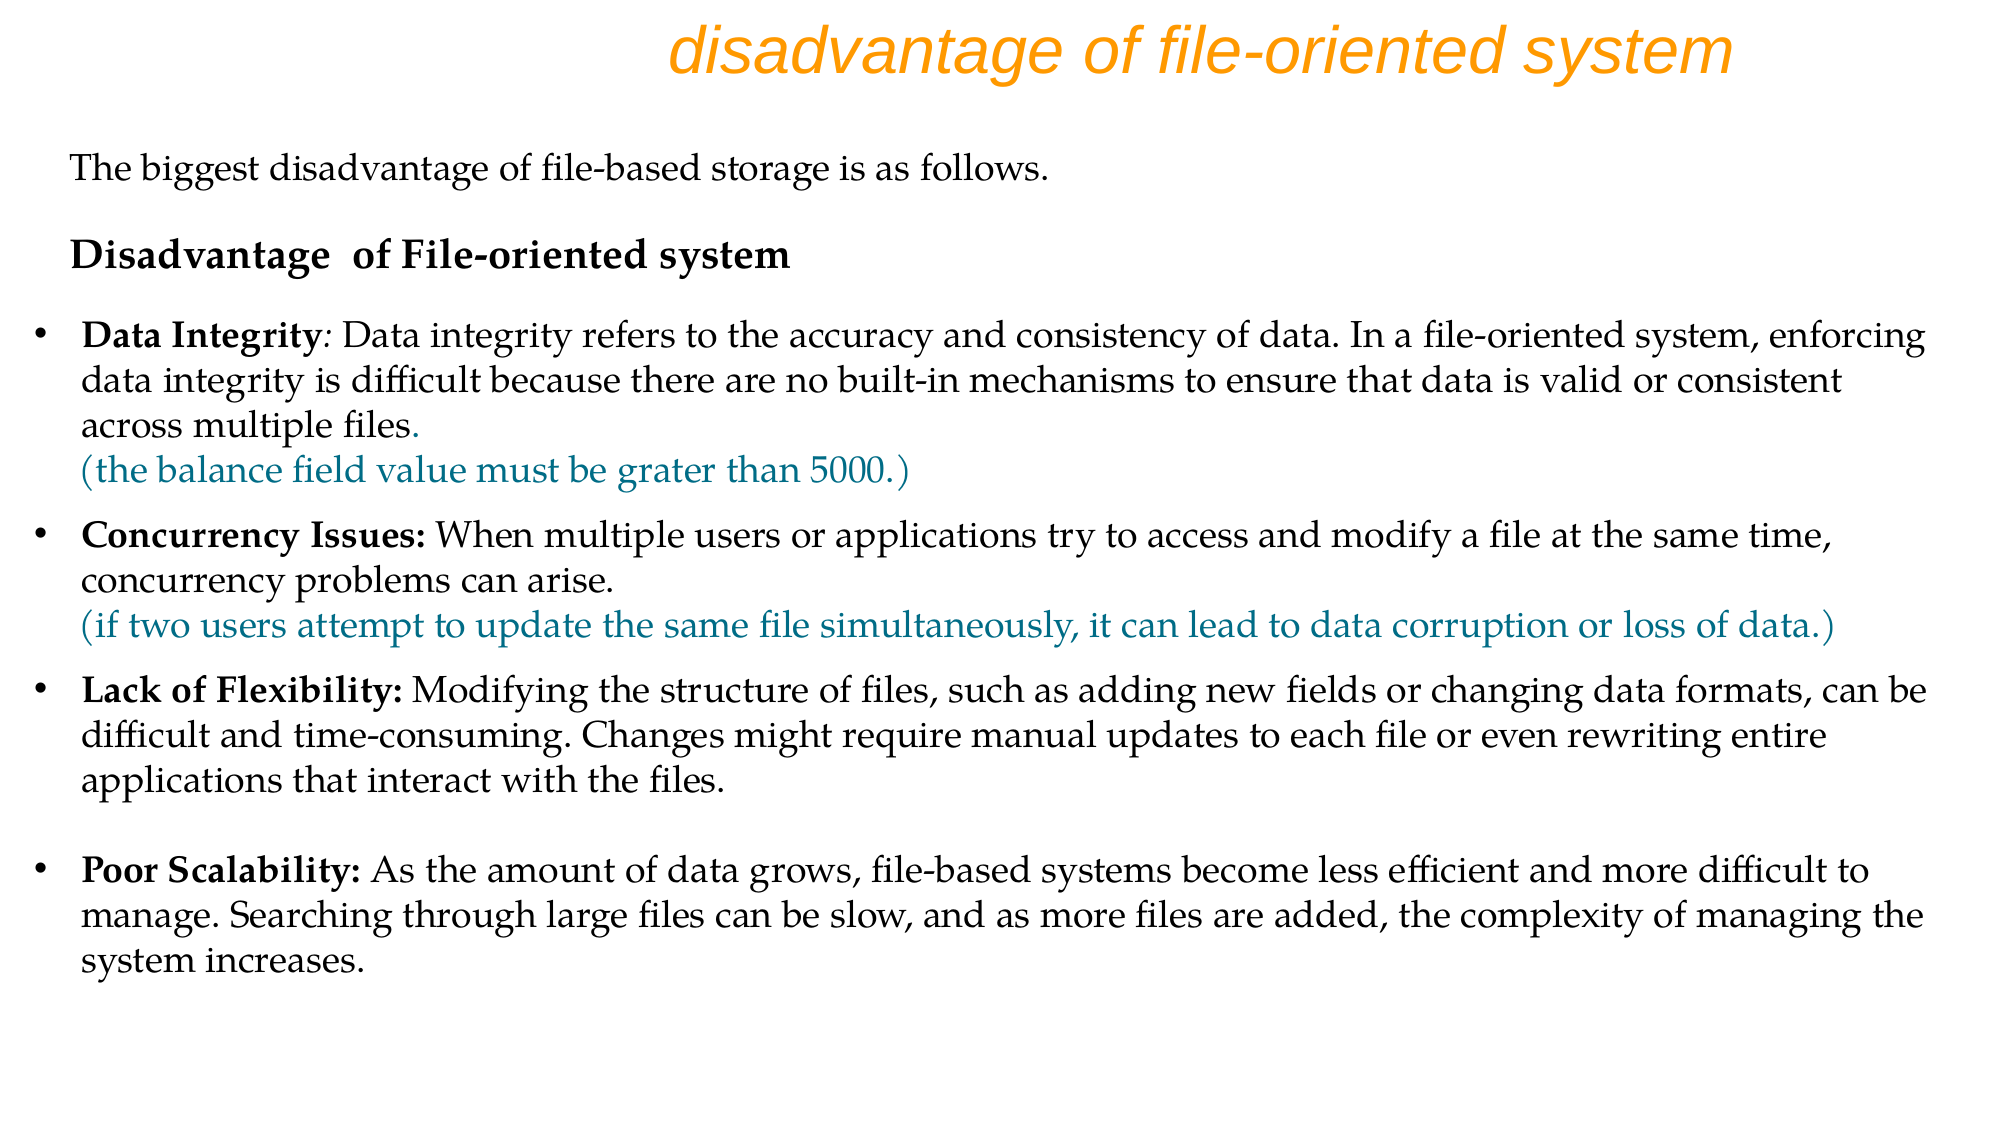

disadvantage of file-oriented system
The biggest disadvantage of file-based storage is as follows.

Disadvantage  of File-oriented system
Data Integrity: Data integrity refers to the accuracy and consistency of data. In a file-oriented system, enforcing data integrity is difficult because there are no built-in mechanisms to ensure that data is valid or consistent across multiple files.
(the balance field value must be grater than 5000.)

Concurrency Issues: When multiple users or applications try to access and modify a file at the same time, concurrency problems can arise.
(if two users attempt to update the same file simultaneously, it can lead to data corruption or loss of data.)

Lack of Flexibility: Modifying the structure of files, such as adding new fields or changing data formats, can be difficult and time-consuming. Changes might require manual updates to each file or even rewriting entire applications that interact with the files.

Poor Scalability: As the amount of data grows, file-based systems become less efficient and more difficult to manage. Searching through large files can be slow, and as more files are added, the complexity of managing the system increases.